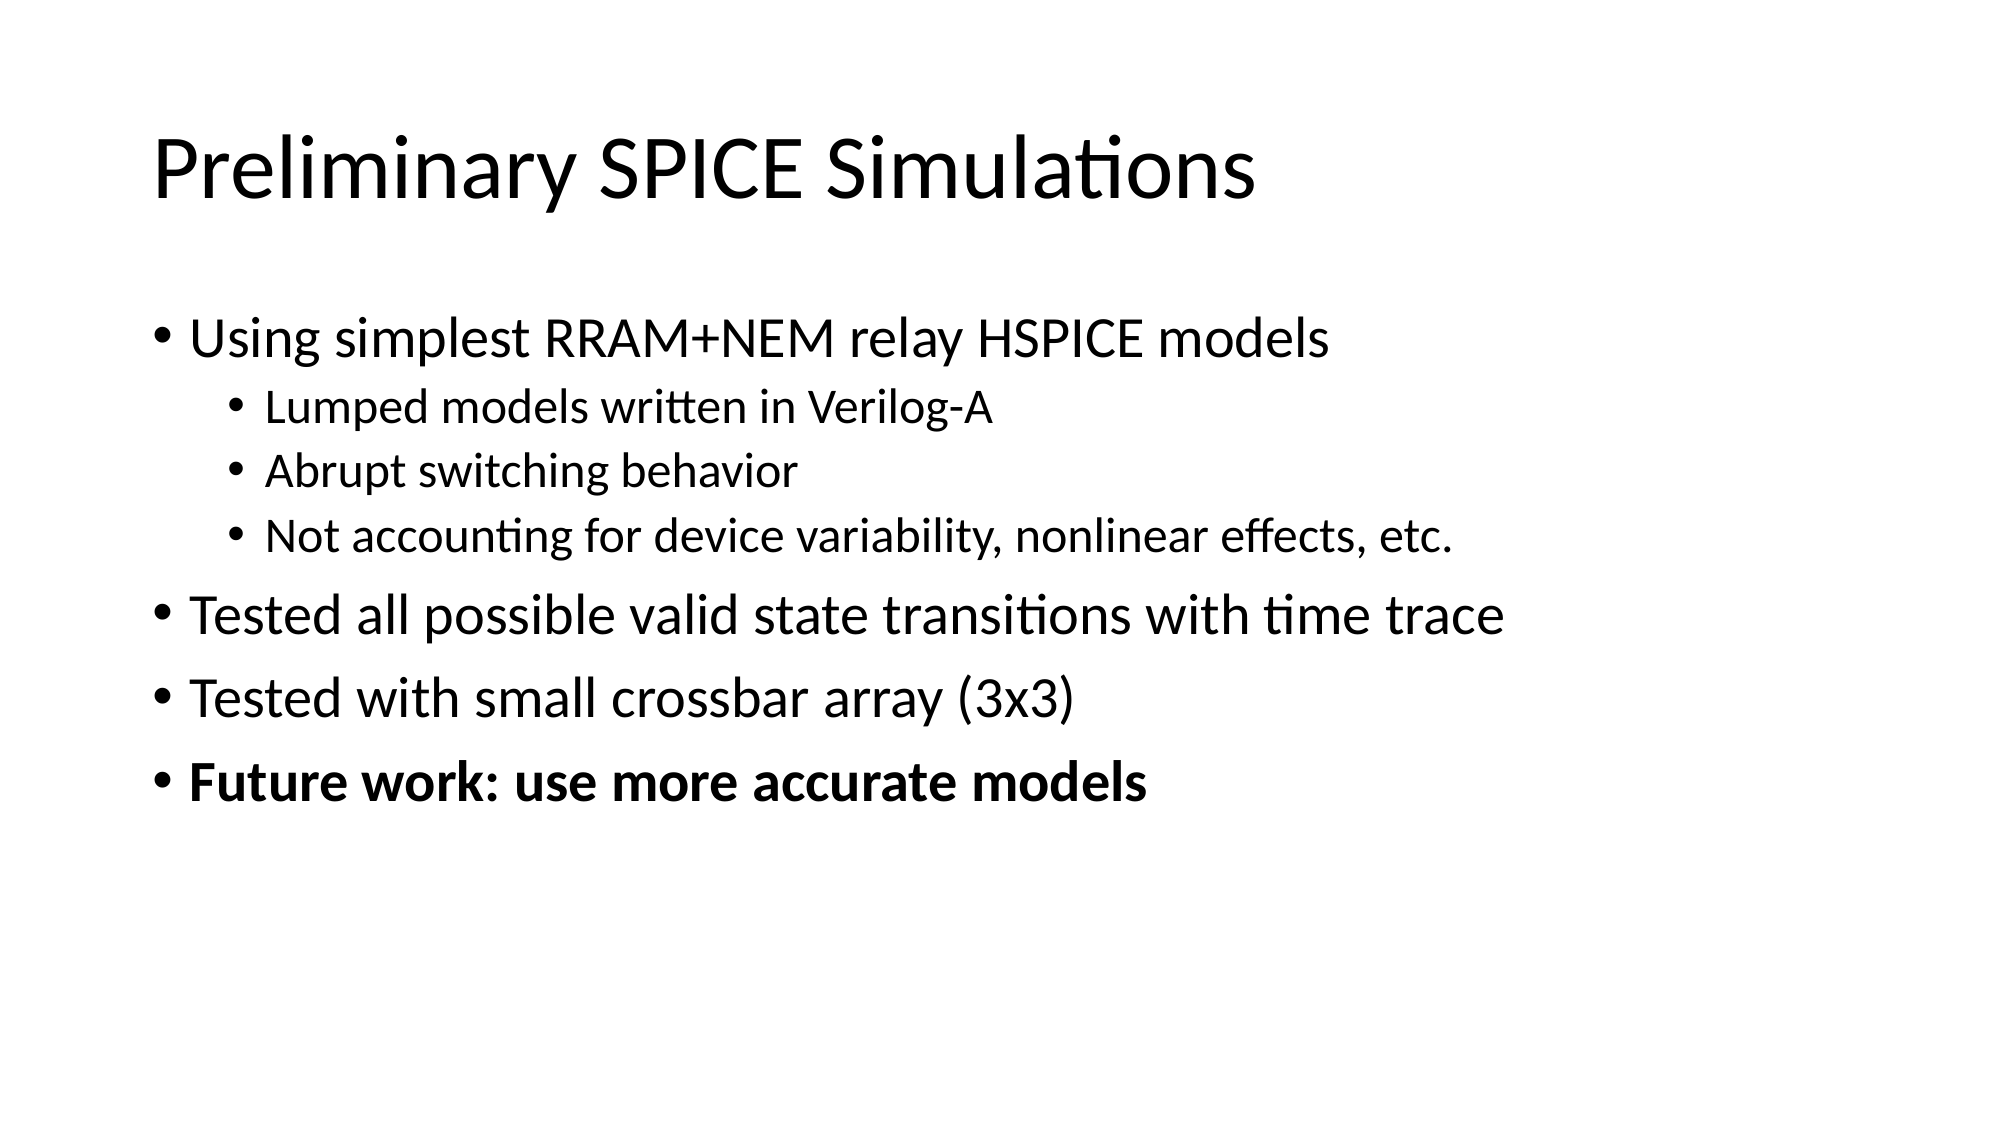

# Preliminary SPICE Simulations
Using simplest RRAM+NEM relay HSPICE models
Lumped models written in Verilog-A
Abrupt switching behavior
Not accounting for device variability, nonlinear effects, etc.
Tested all possible valid state transitions with time trace
Tested with small crossbar array (3x3)
Future work: use more accurate models